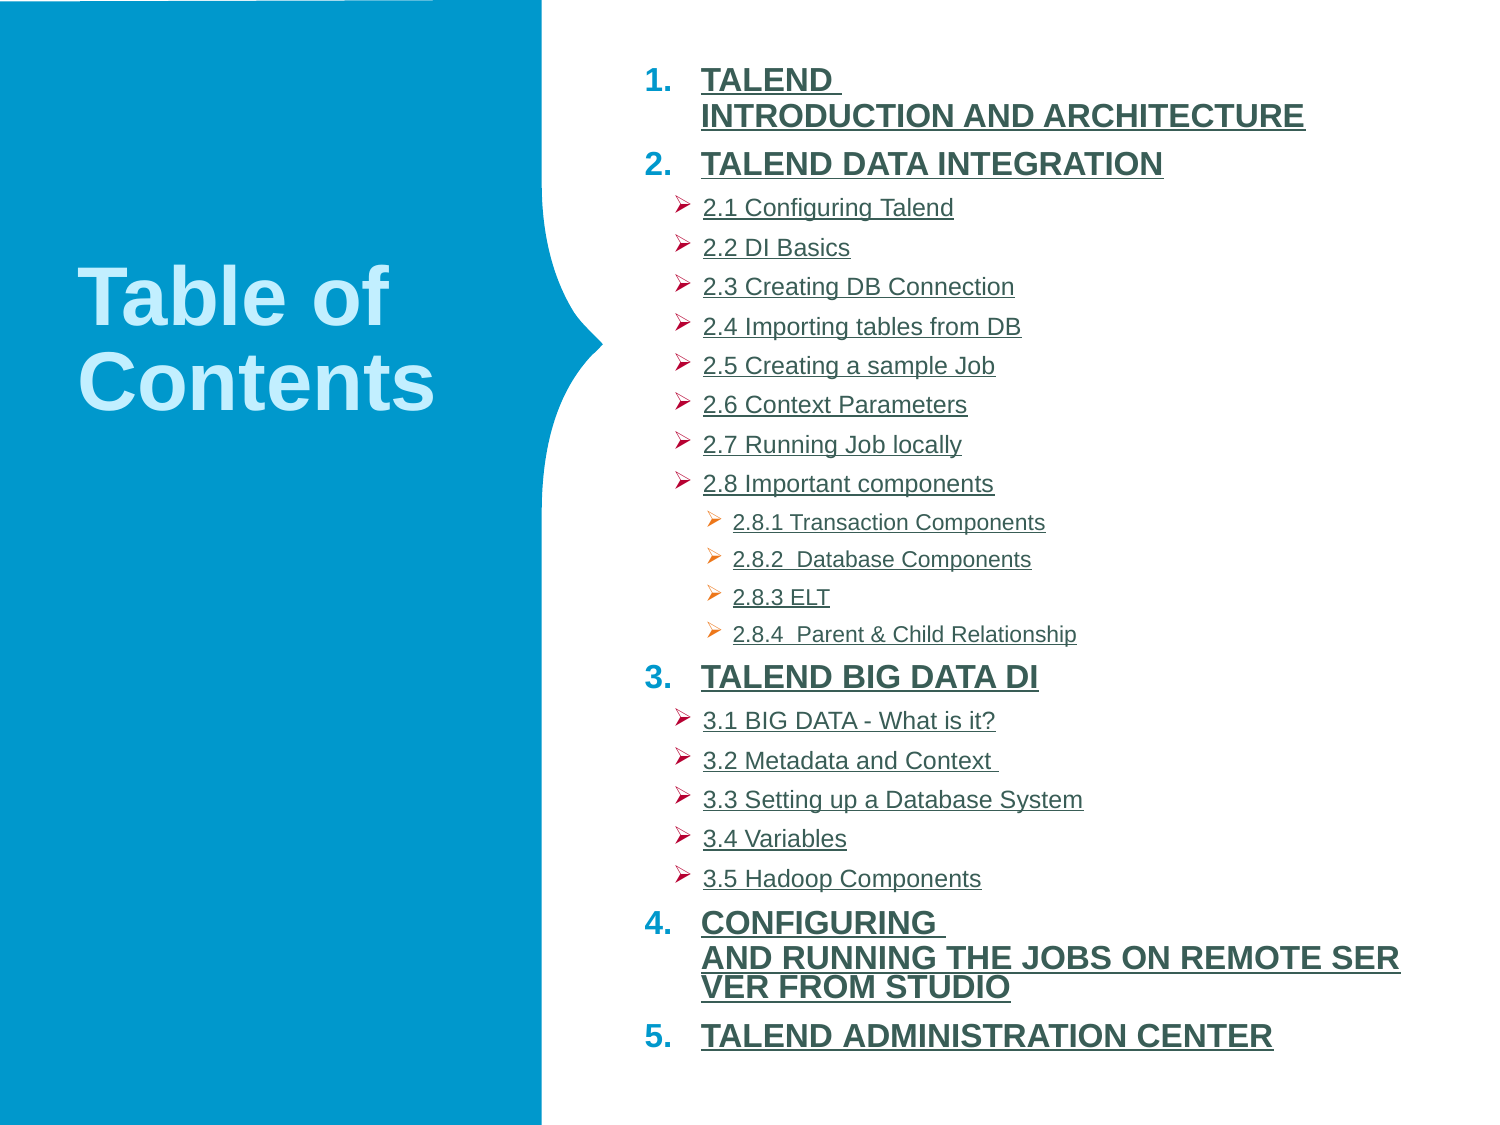

TALEND INTRODUCTION AND ARCHITECTURE
TALEND DATA INTEGRATION
2.1 Configuring Talend
2.2 DI Basics
2.3 Creating DB Connection
2.4 Importing tables from DB
2.5 Creating a sample Job
2.6 Context Parameters
2.7 Running Job locally
2.8 Important components
2.8.1 Transaction Components
2.8.2  Database Components
2.8.3 ELT
2.8.4  Parent & Child Relationship
TALEND BIG DATA DI
3.1 BIG DATA - What is it?
3.2 Metadata and Context
3.3 Setting up a Database System
3.4 Variables
3.5 Hadoop Components
CONFIGURING AND RUNNING THE JOBS ON REMOTE SERVER FROM STUDIO
TALEND ADMINISTRATION CENTER

# Table of Contents